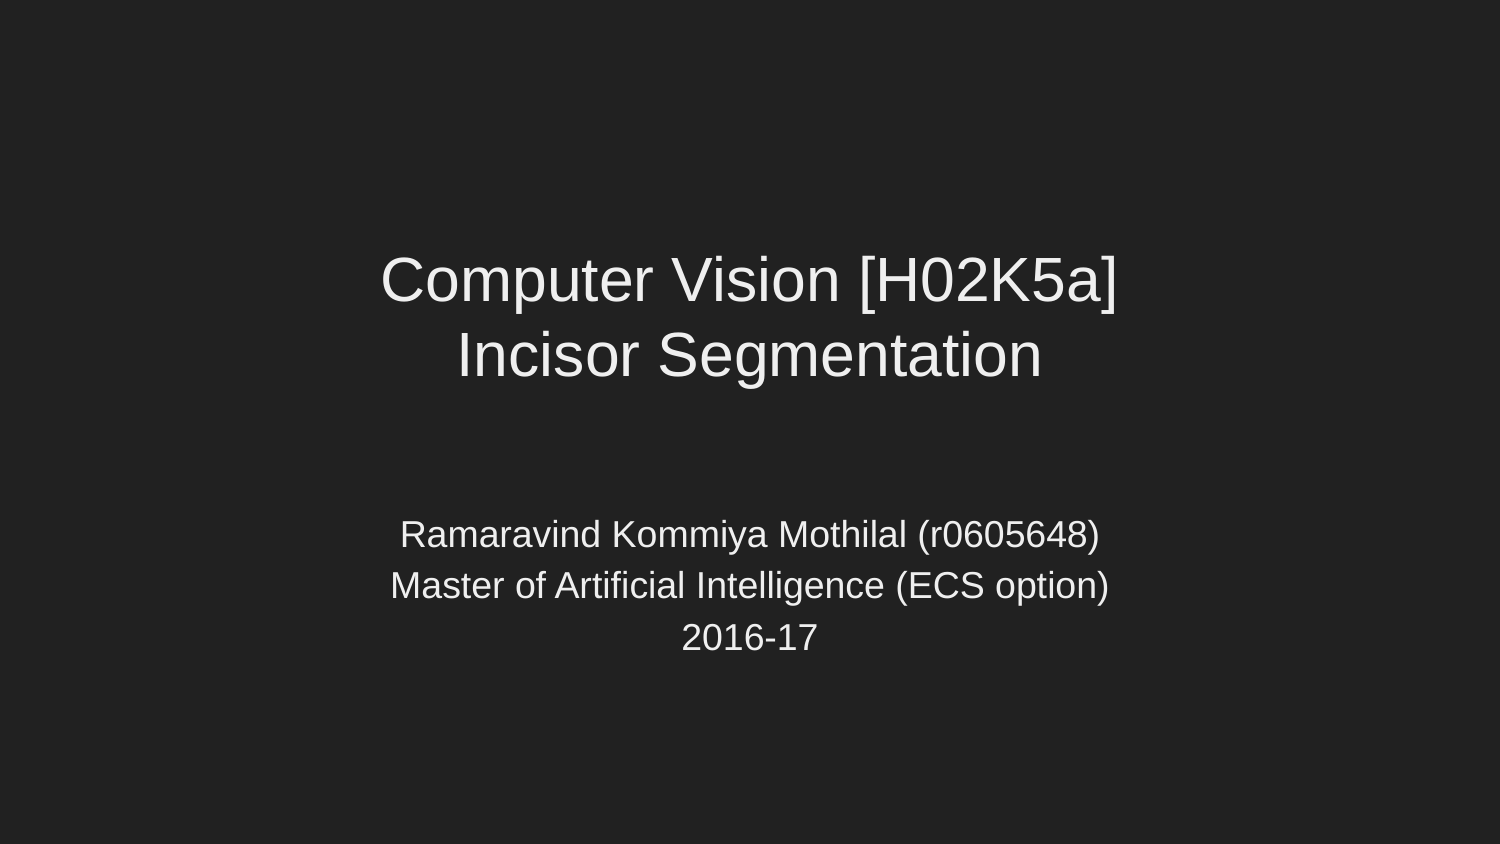

# Computer Vision [H02K5a] Incisor Segmentation
Ramaravind Kommiya Mothilal (r0605648)
Master of Artificial Intelligence (ECS option)
2016-17